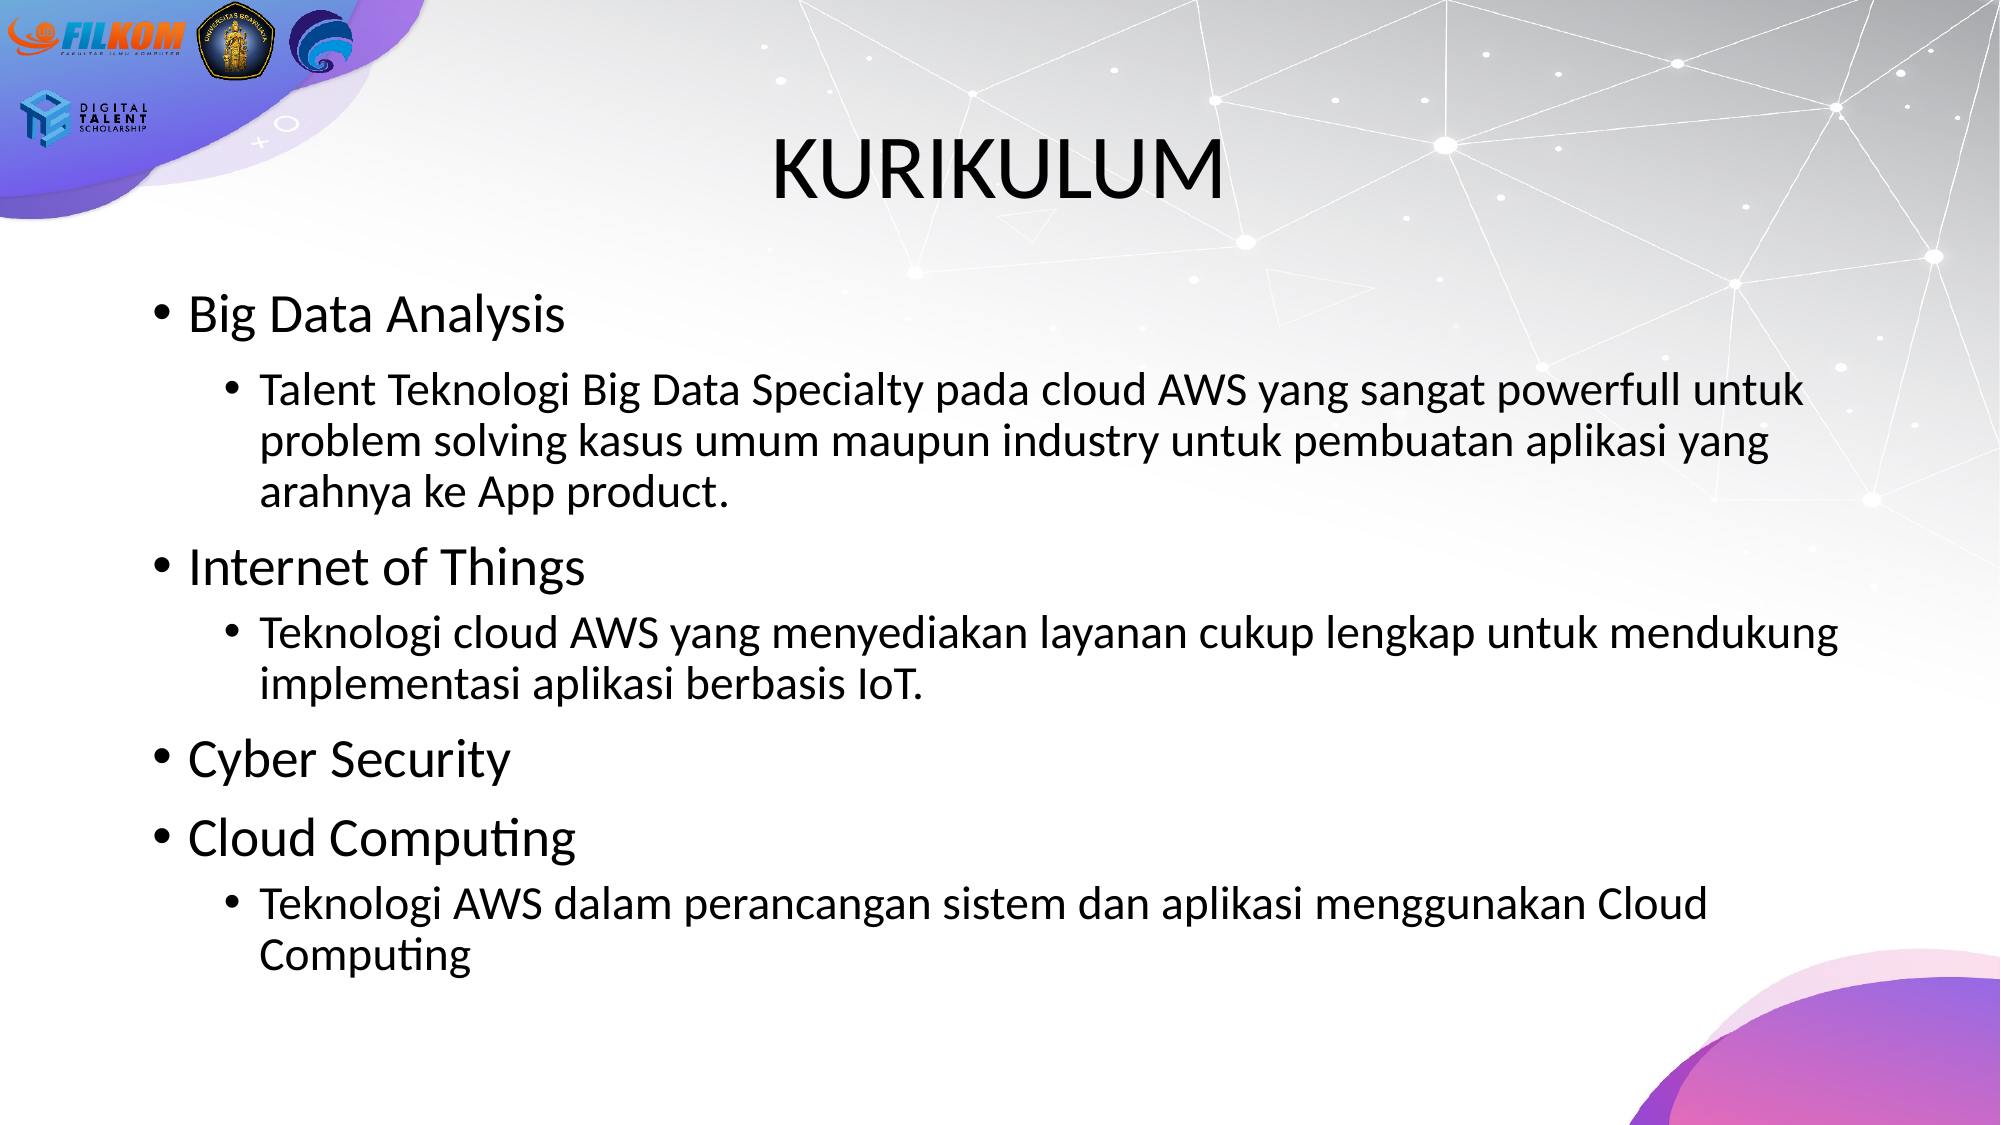

# KURIKULUM
Big Data Analysis
Talent Teknologi Big Data Specialty pada cloud AWS yang sangat powerfull untuk problem solving kasus umum maupun industry untuk pembuatan aplikasi yang arahnya ke App product.
Internet of Things
Teknologi cloud AWS yang menyediakan layanan cukup lengkap untuk mendukung implementasi aplikasi berbasis IoT.
Cyber Security
Cloud Computing
Teknologi AWS dalam perancangan sistem dan aplikasi menggunakan Cloud Computing